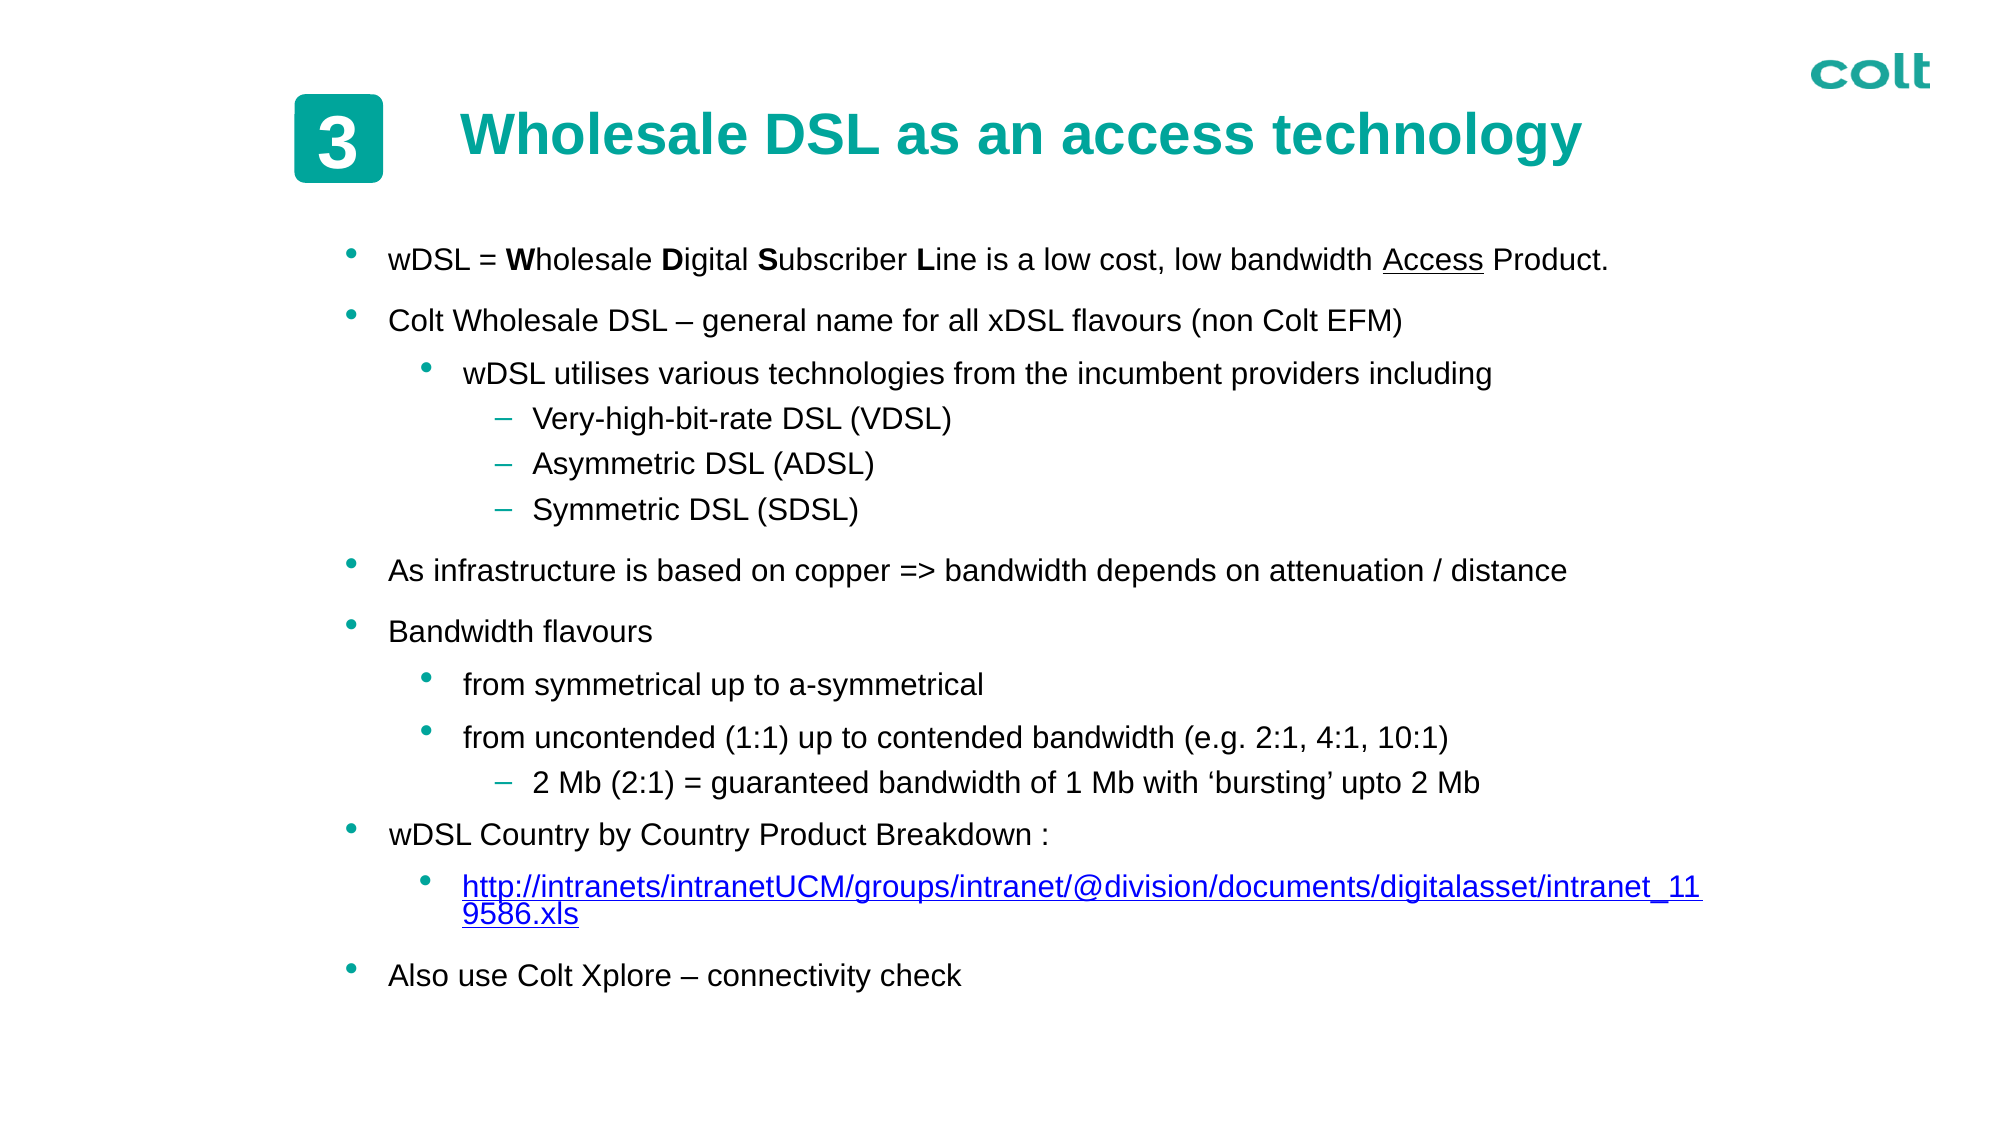

Wholesale DSL as an access technology
3
wDSL = Wholesale Digital Subscriber Line is a low cost, low bandwidth Access Product.
Colt Wholesale DSL – general name for all xDSL flavours (non Colt EFM)
wDSL utilises various technologies from the incumbent providers including
Very-high-bit-rate DSL (VDSL)
Asymmetric DSL (ADSL)
Symmetric DSL (SDSL)
As infrastructure is based on copper => bandwidth depends on attenuation / distance
Bandwidth flavours
from symmetrical up to a-symmetrical
from uncontended (1:1) up to contended bandwidth (e.g. 2:1, 4:1, 10:1)
2 Mb (2:1) = guaranteed bandwidth of 1 Mb with ‘bursting’ upto 2 Mb
wDSL Country by Country Product Breakdown :
http://intranets/intranetUCM/groups/intranet/@division/documents/digitalasset/intranet_119586.xls
Also use Colt Xplore – connectivity check